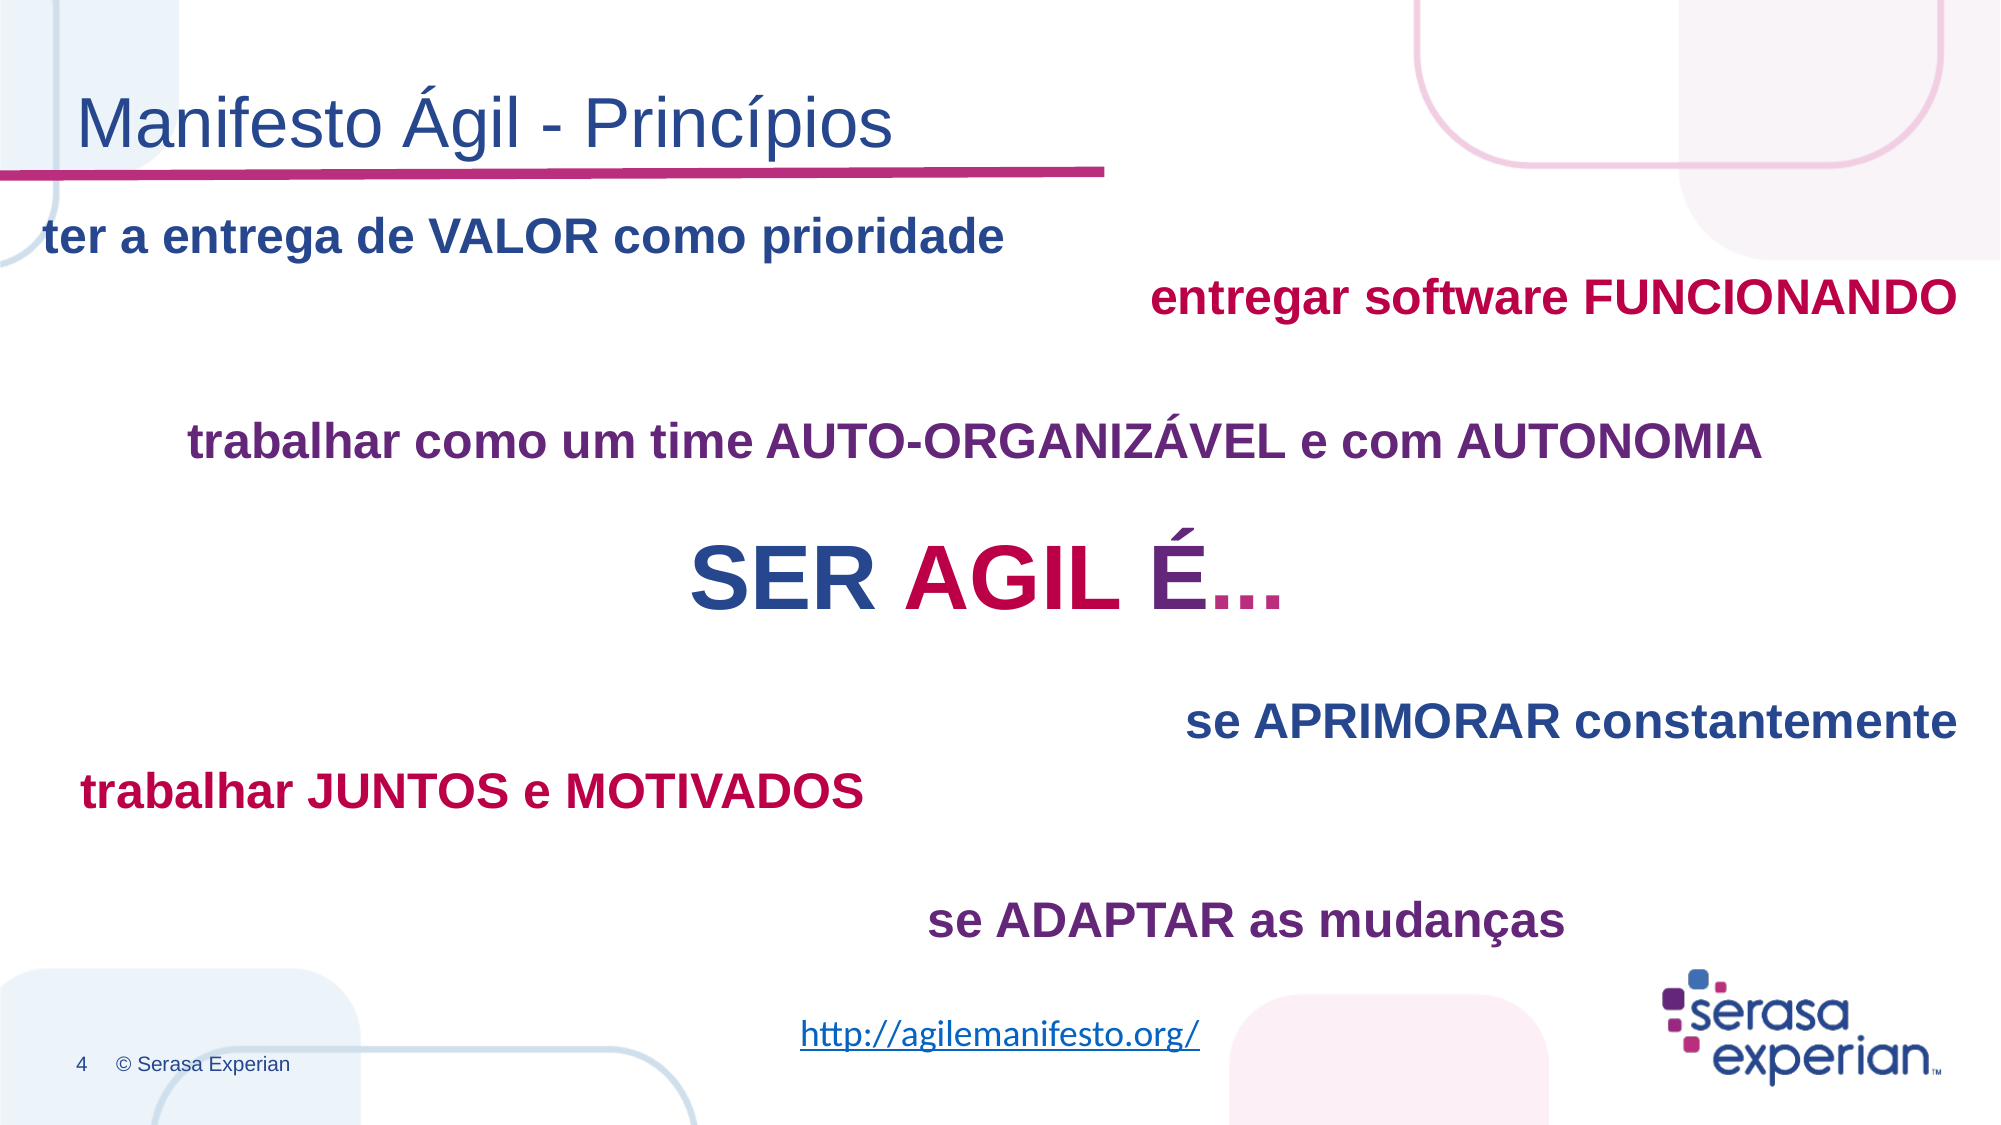

# Manifesto Ágil - Princípios
ter a entrega de VALOR como prioridade
entregar software FUNCIONANDO
trabalhar como um time AUTO-ORGANIZÁVEL e com AUTONOMIA
SER AGIL É...
se APRIMORAR constantemente
trabalhar JUNTOS e MOTIVADOS
se ADAPTAR as mudanças
http://agilemanifesto.org/